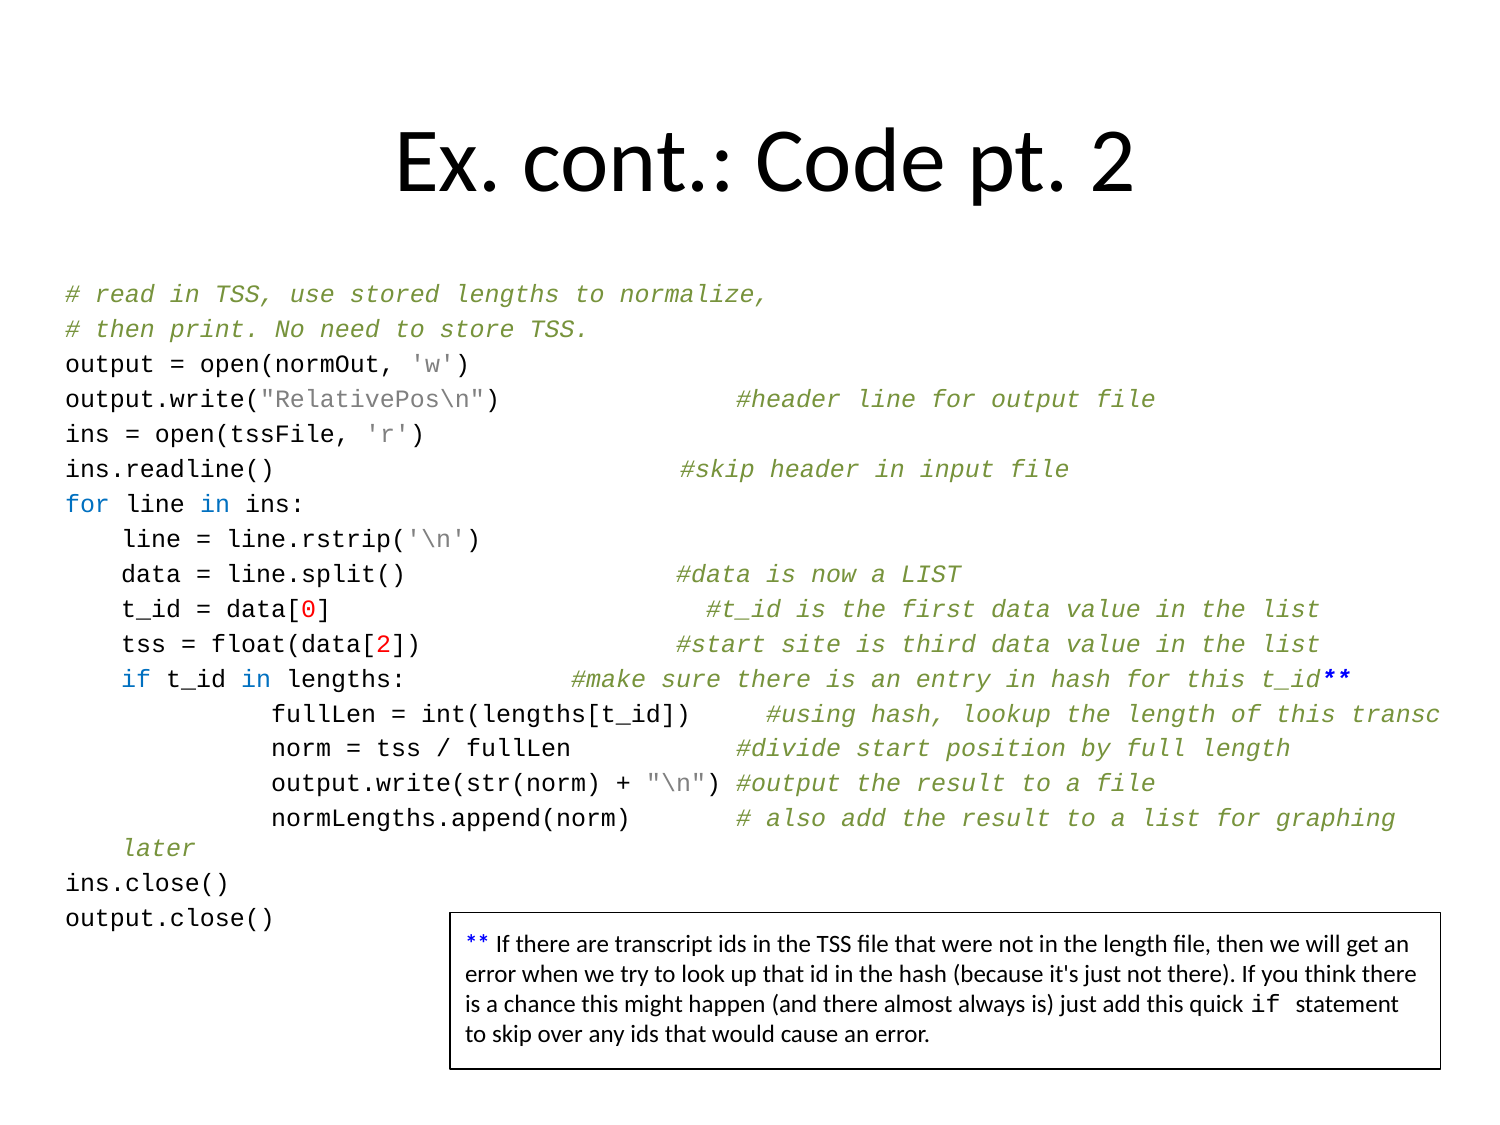

# Ex. cont.: Code pt. 2
# read in TSS, use stored lengths to normalize,
# then print. No need to store TSS.
output = open(normOut, 'w')
output.write("RelativePos\n")	           #header line for output file
ins = open(tssFile, 'r')
ins.readline()                           #skip header in input file
for line in ins:
	line = line.rstrip('\n')
	data = line.split()                  #data is now a LIST
	t_id = data[0]                         #t_id is the first data value in the list
	tss = float(data[2])                 #start site is third data value in the list
	if t_id in lengths:           #make sure there is an entry in hash for this t_id**
		fullLen = int(lengths[t_id])     #using hash, lookup the length of this transc
		norm = tss / fullLen           #divide start position by full length
		output.write(str(norm) + "\n") #output the result to a file
		normLengths.append(norm)       # also add the result to a list for graphing later
ins.close()
output.close()

** If there are transcript ids in the TSS file that were not in the length file, then we will get an error when we try to look up that id in the hash (because it's just not there). If you think there is a chance this might happen (and there almost always is) just add this quick if statement to skip over any ids that would cause an error.